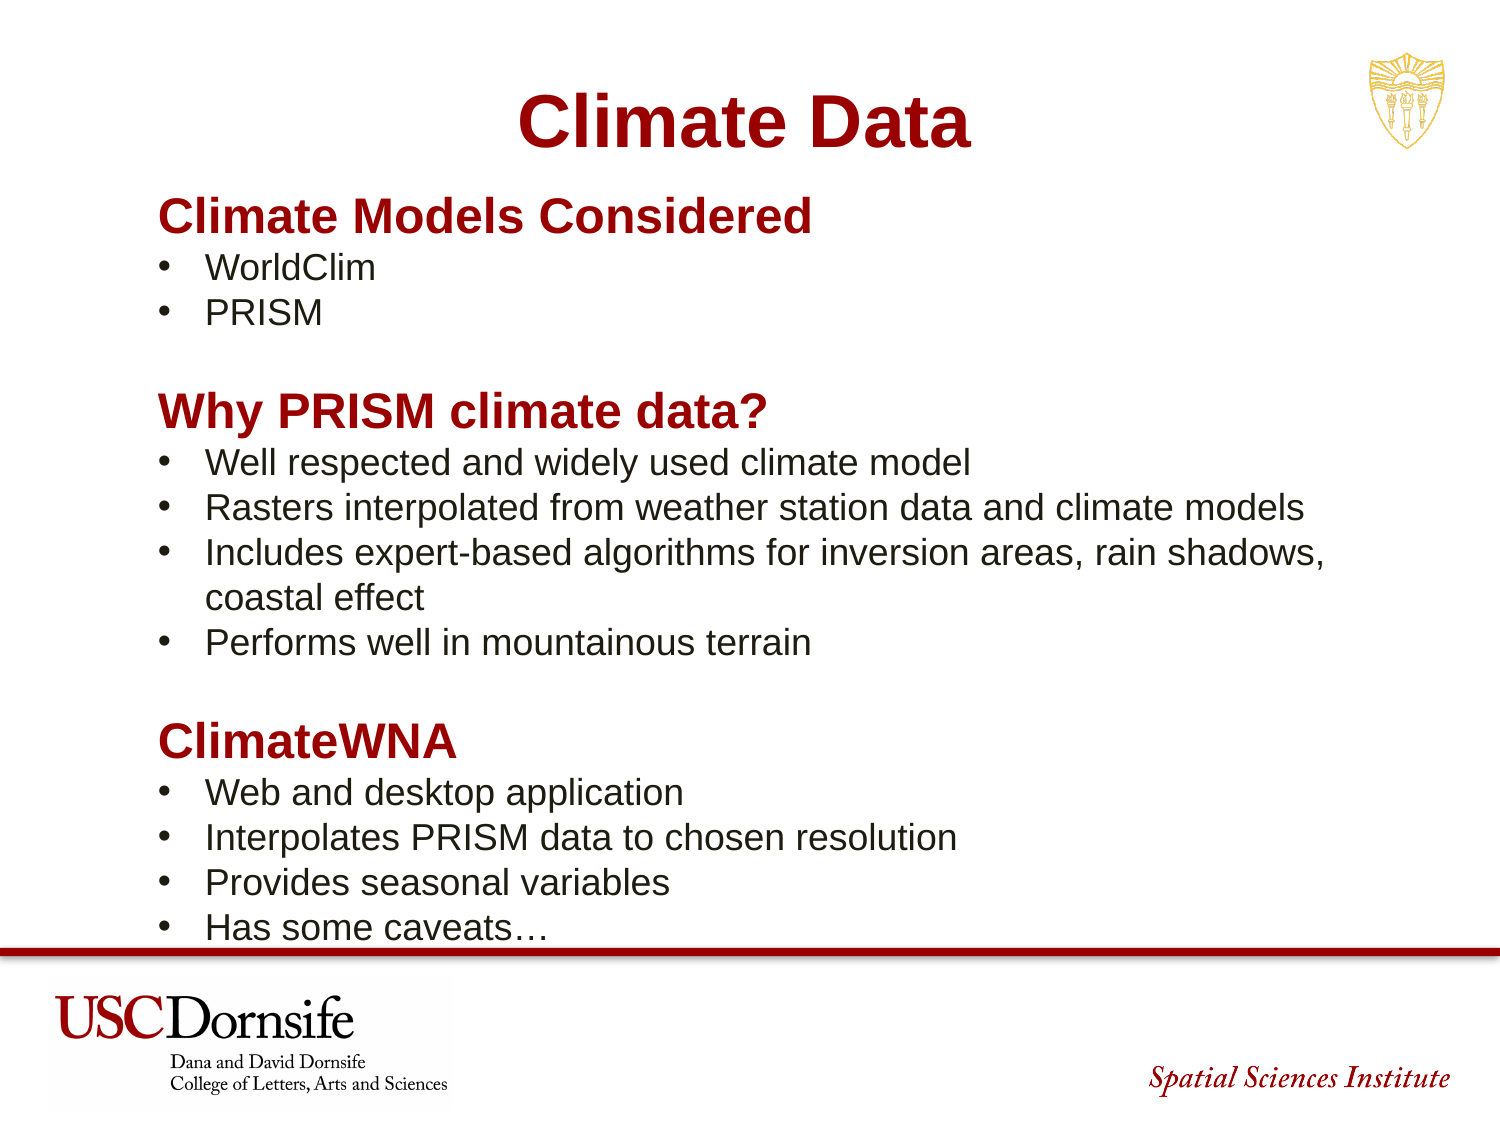

Climate Data
Climate Models Considered
WorldClim
PRISM

Why PRISM climate data?
Well respected and widely used climate model
Rasters interpolated from weather station data and climate models
Includes expert-based algorithms for inversion areas, rain shadows, coastal effect
Performs well in mountainous terrain

ClimateWNA
Web and desktop application
Interpolates PRISM data to chosen resolution
Provides seasonal variables
Has some caveats…
SECTION TITLE  |  2